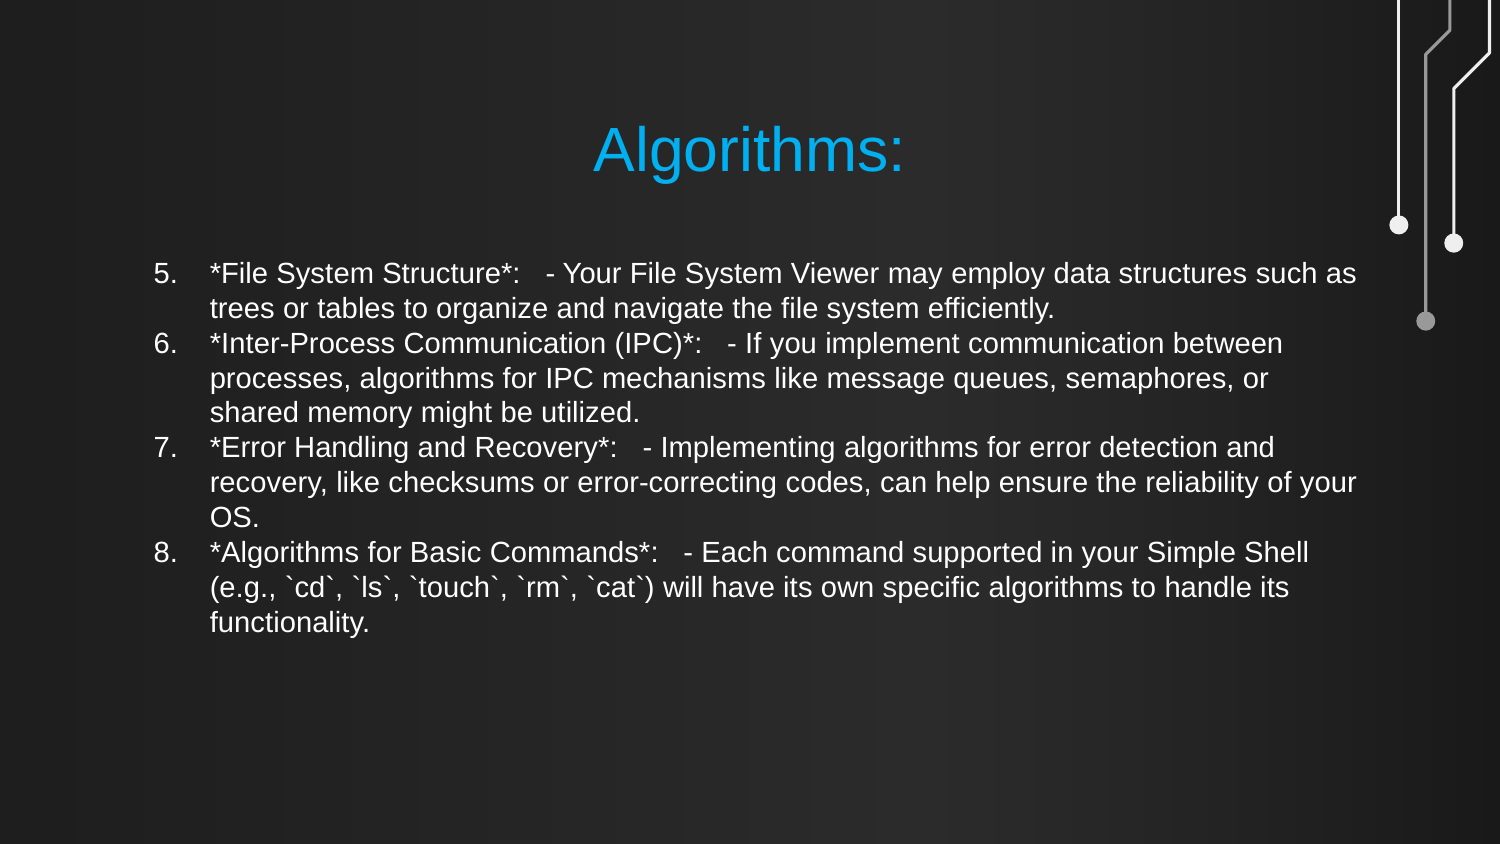

# Algorithms:
*File System Structure*:   - Your File System Viewer may employ data structures such as trees or tables to organize and navigate the file system efficiently.
*Inter-Process Communication (IPC)*:   - If you implement communication between processes, algorithms for IPC mechanisms like message queues, semaphores, or shared memory might be utilized.
*Error Handling and Recovery*:   - Implementing algorithms for error detection and recovery, like checksums or error-correcting codes, can help ensure the reliability of your OS.
*Algorithms for Basic Commands*:   - Each command supported in your Simple Shell (e.g., `cd`, `ls`, `touch`, `rm`, `cat`) will have its own specific algorithms to handle its functionality.